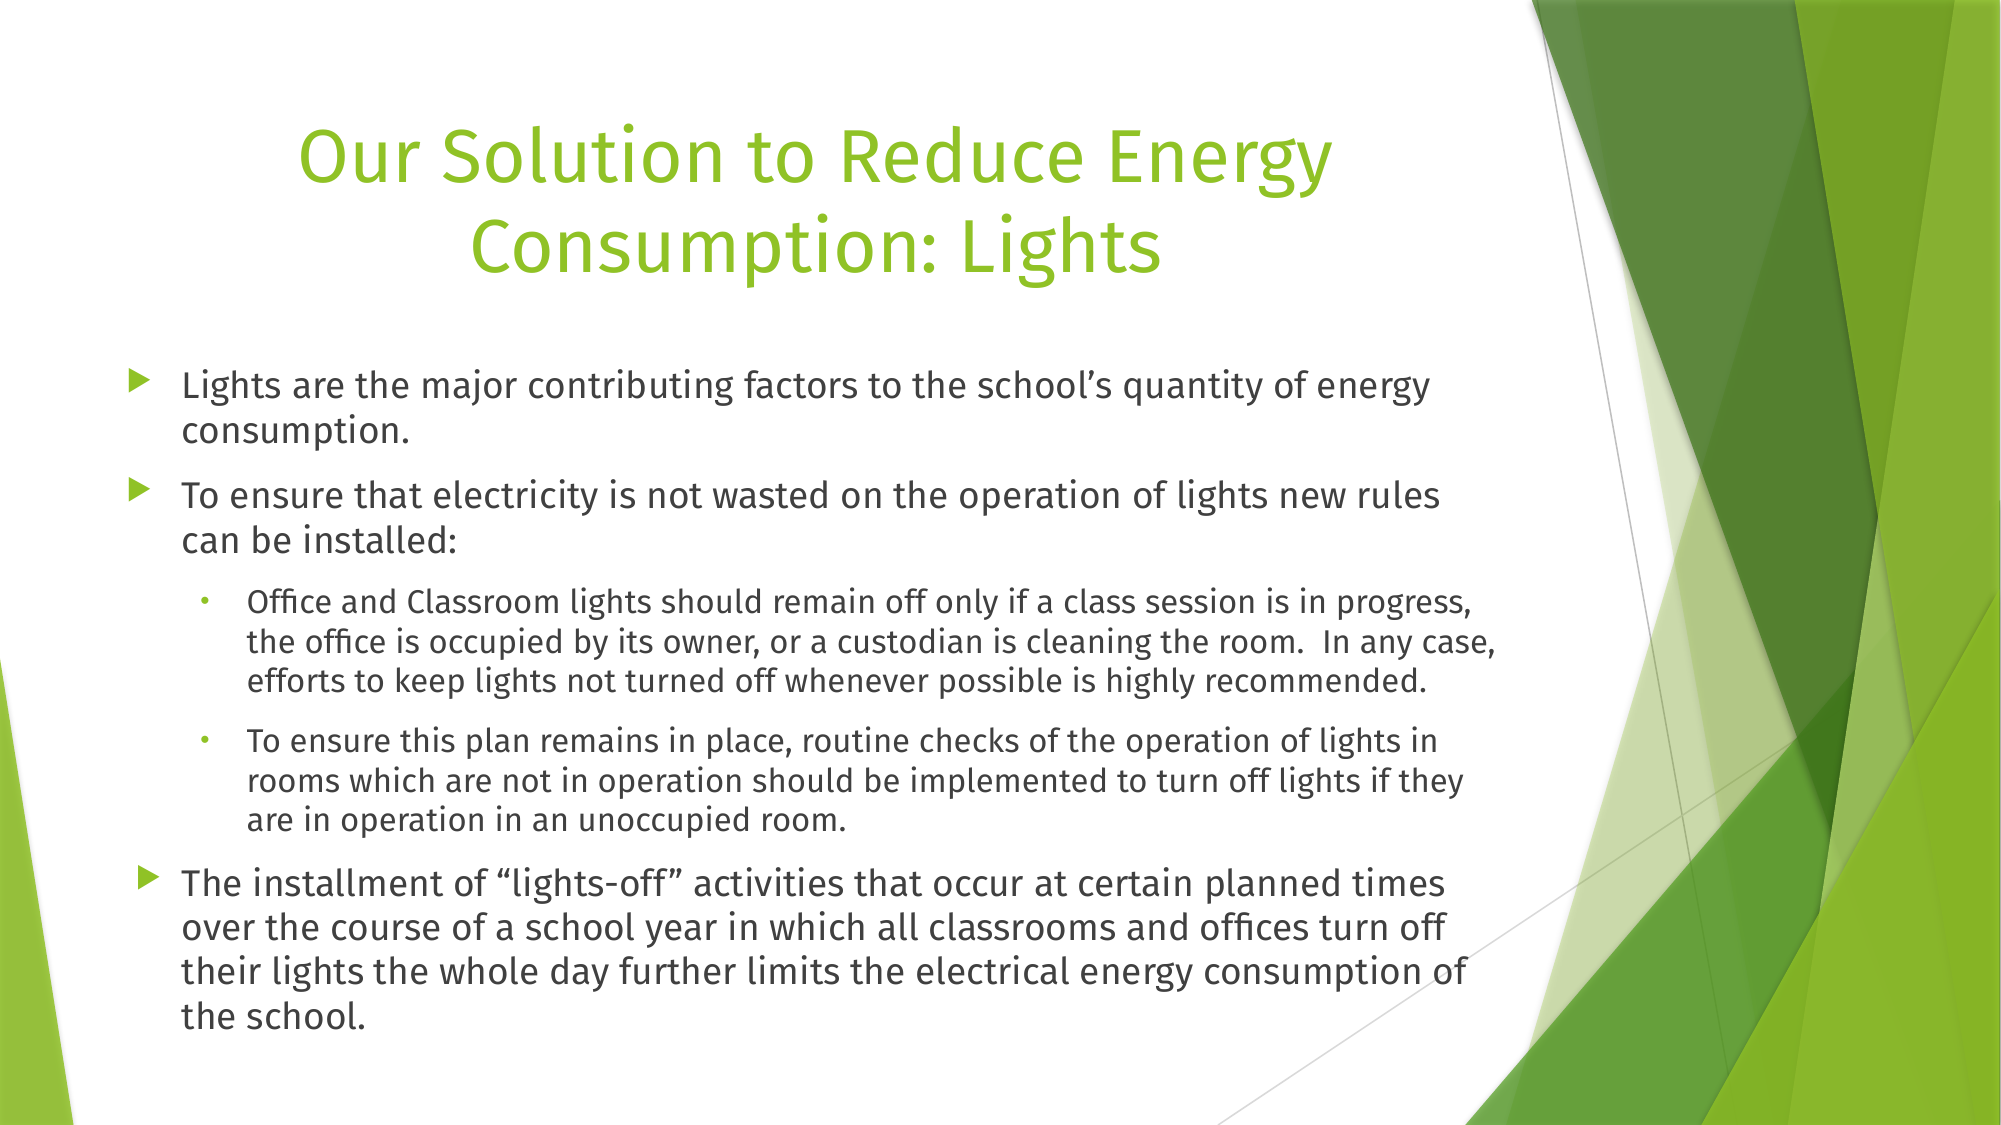

# Our Solution to Reduce Energy Consumption: Lights
Lights are the major contributing factors to the school’s quantity of energy consumption.
To ensure that electricity is not wasted on the operation of lights new rules can be installed:
Office and Classroom lights should remain off only if a class session is in progress, the office is occupied by its owner, or a custodian is cleaning the room.  In any case, efforts to keep lights not turned off whenever possible is highly recommended.
To ensure this plan remains in place, routine checks of the operation of lights in  rooms which are not in operation should be implemented to turn off lights if they are in operation in an unoccupied room.
The installment of “lights-off” activities that occur at certain planned times over the course of a school year in which all classrooms and offices turn off their lights the whole day further limits the electrical energy consumption of the school.